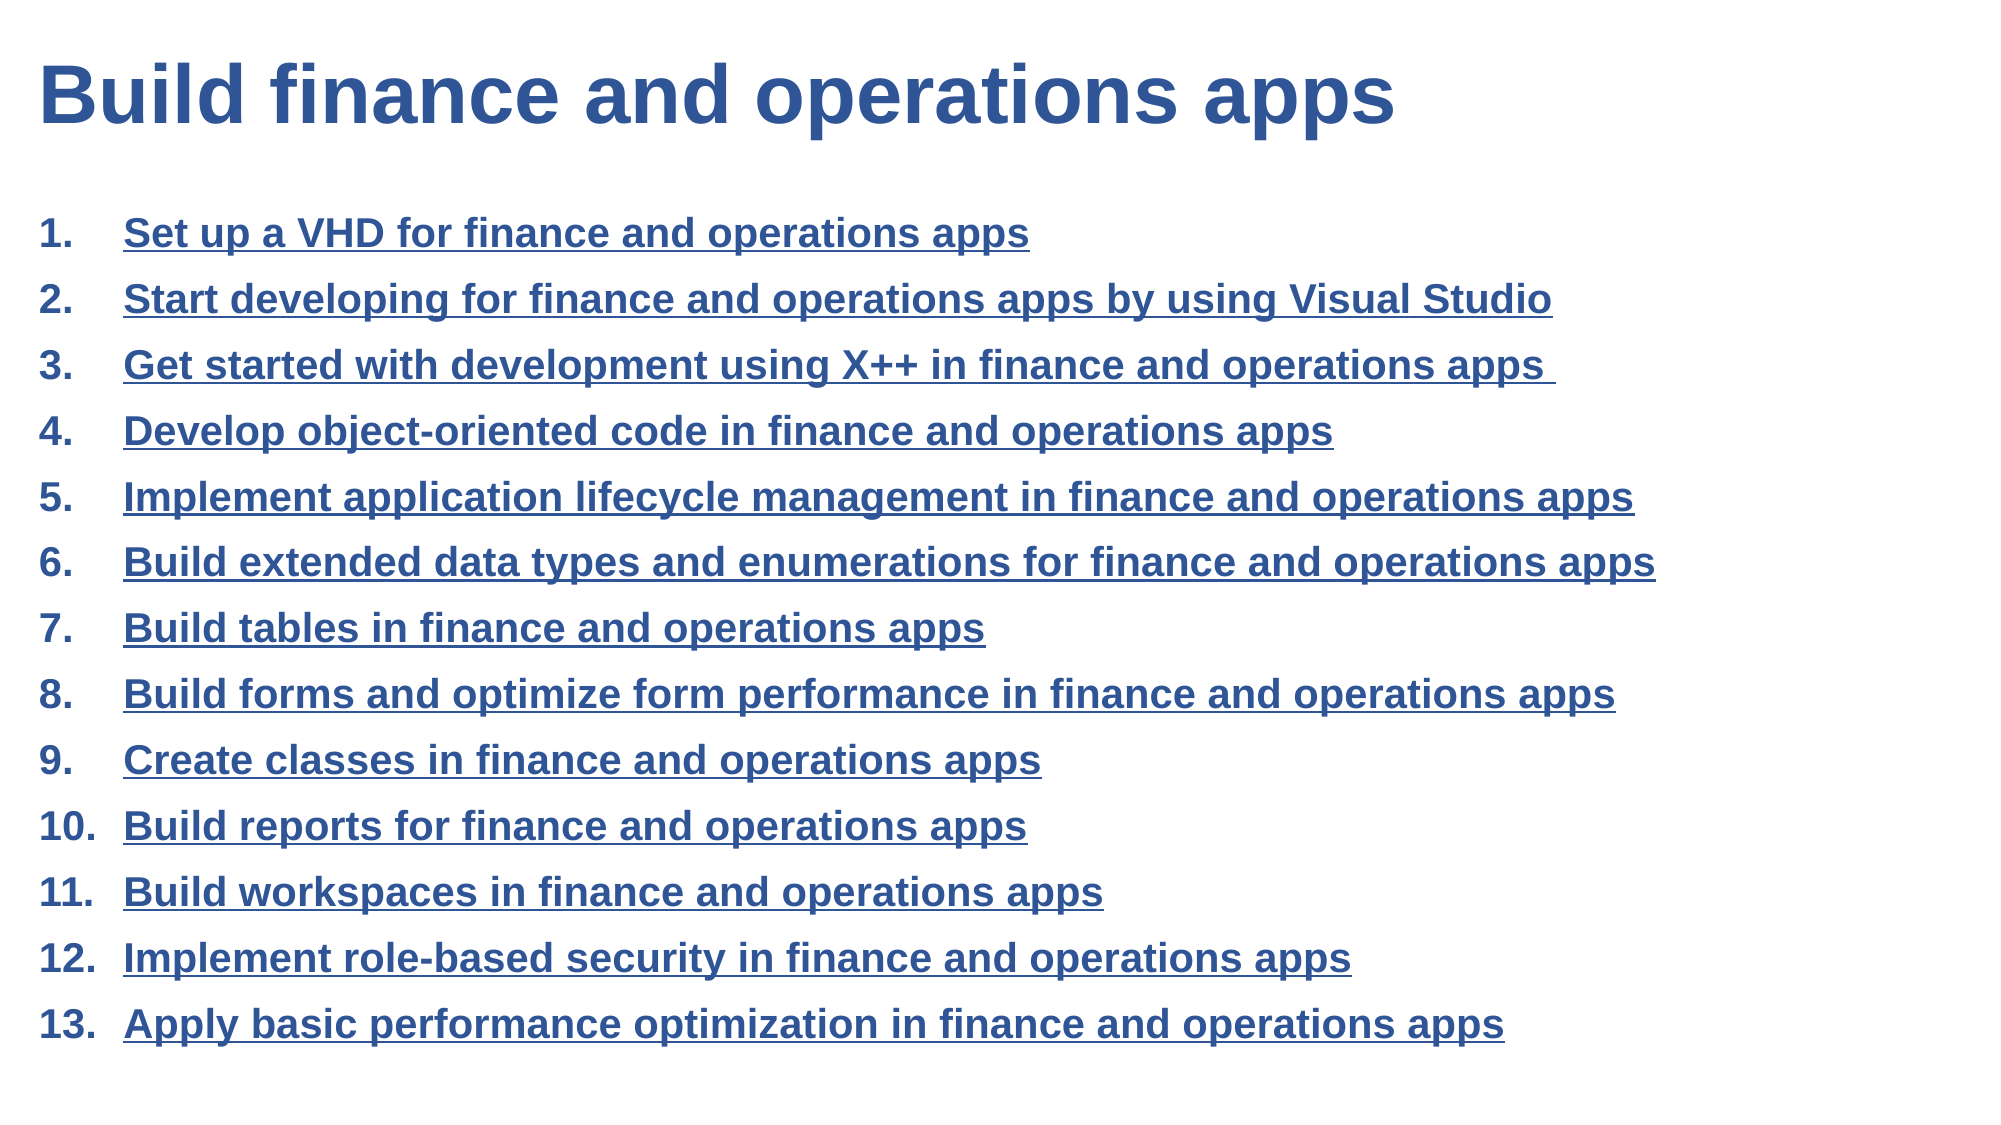

# Build finance and operations apps
Set up a VHD for finance and operations apps
Start developing for finance and operations apps by using Visual Studio
Get started with development using X++ in finance and operations apps
Develop object-oriented code in finance and operations apps
Implement application lifecycle management in finance and operations apps
Build extended data types and enumerations for finance and operations apps
Build tables in finance and operations apps
Build forms and optimize form performance in finance and operations apps
Create classes in finance and operations apps
Build reports for finance and operations apps
Build workspaces in finance and operations apps
Implement role-based security in finance and operations apps
Apply basic performance optimization in finance and operations apps